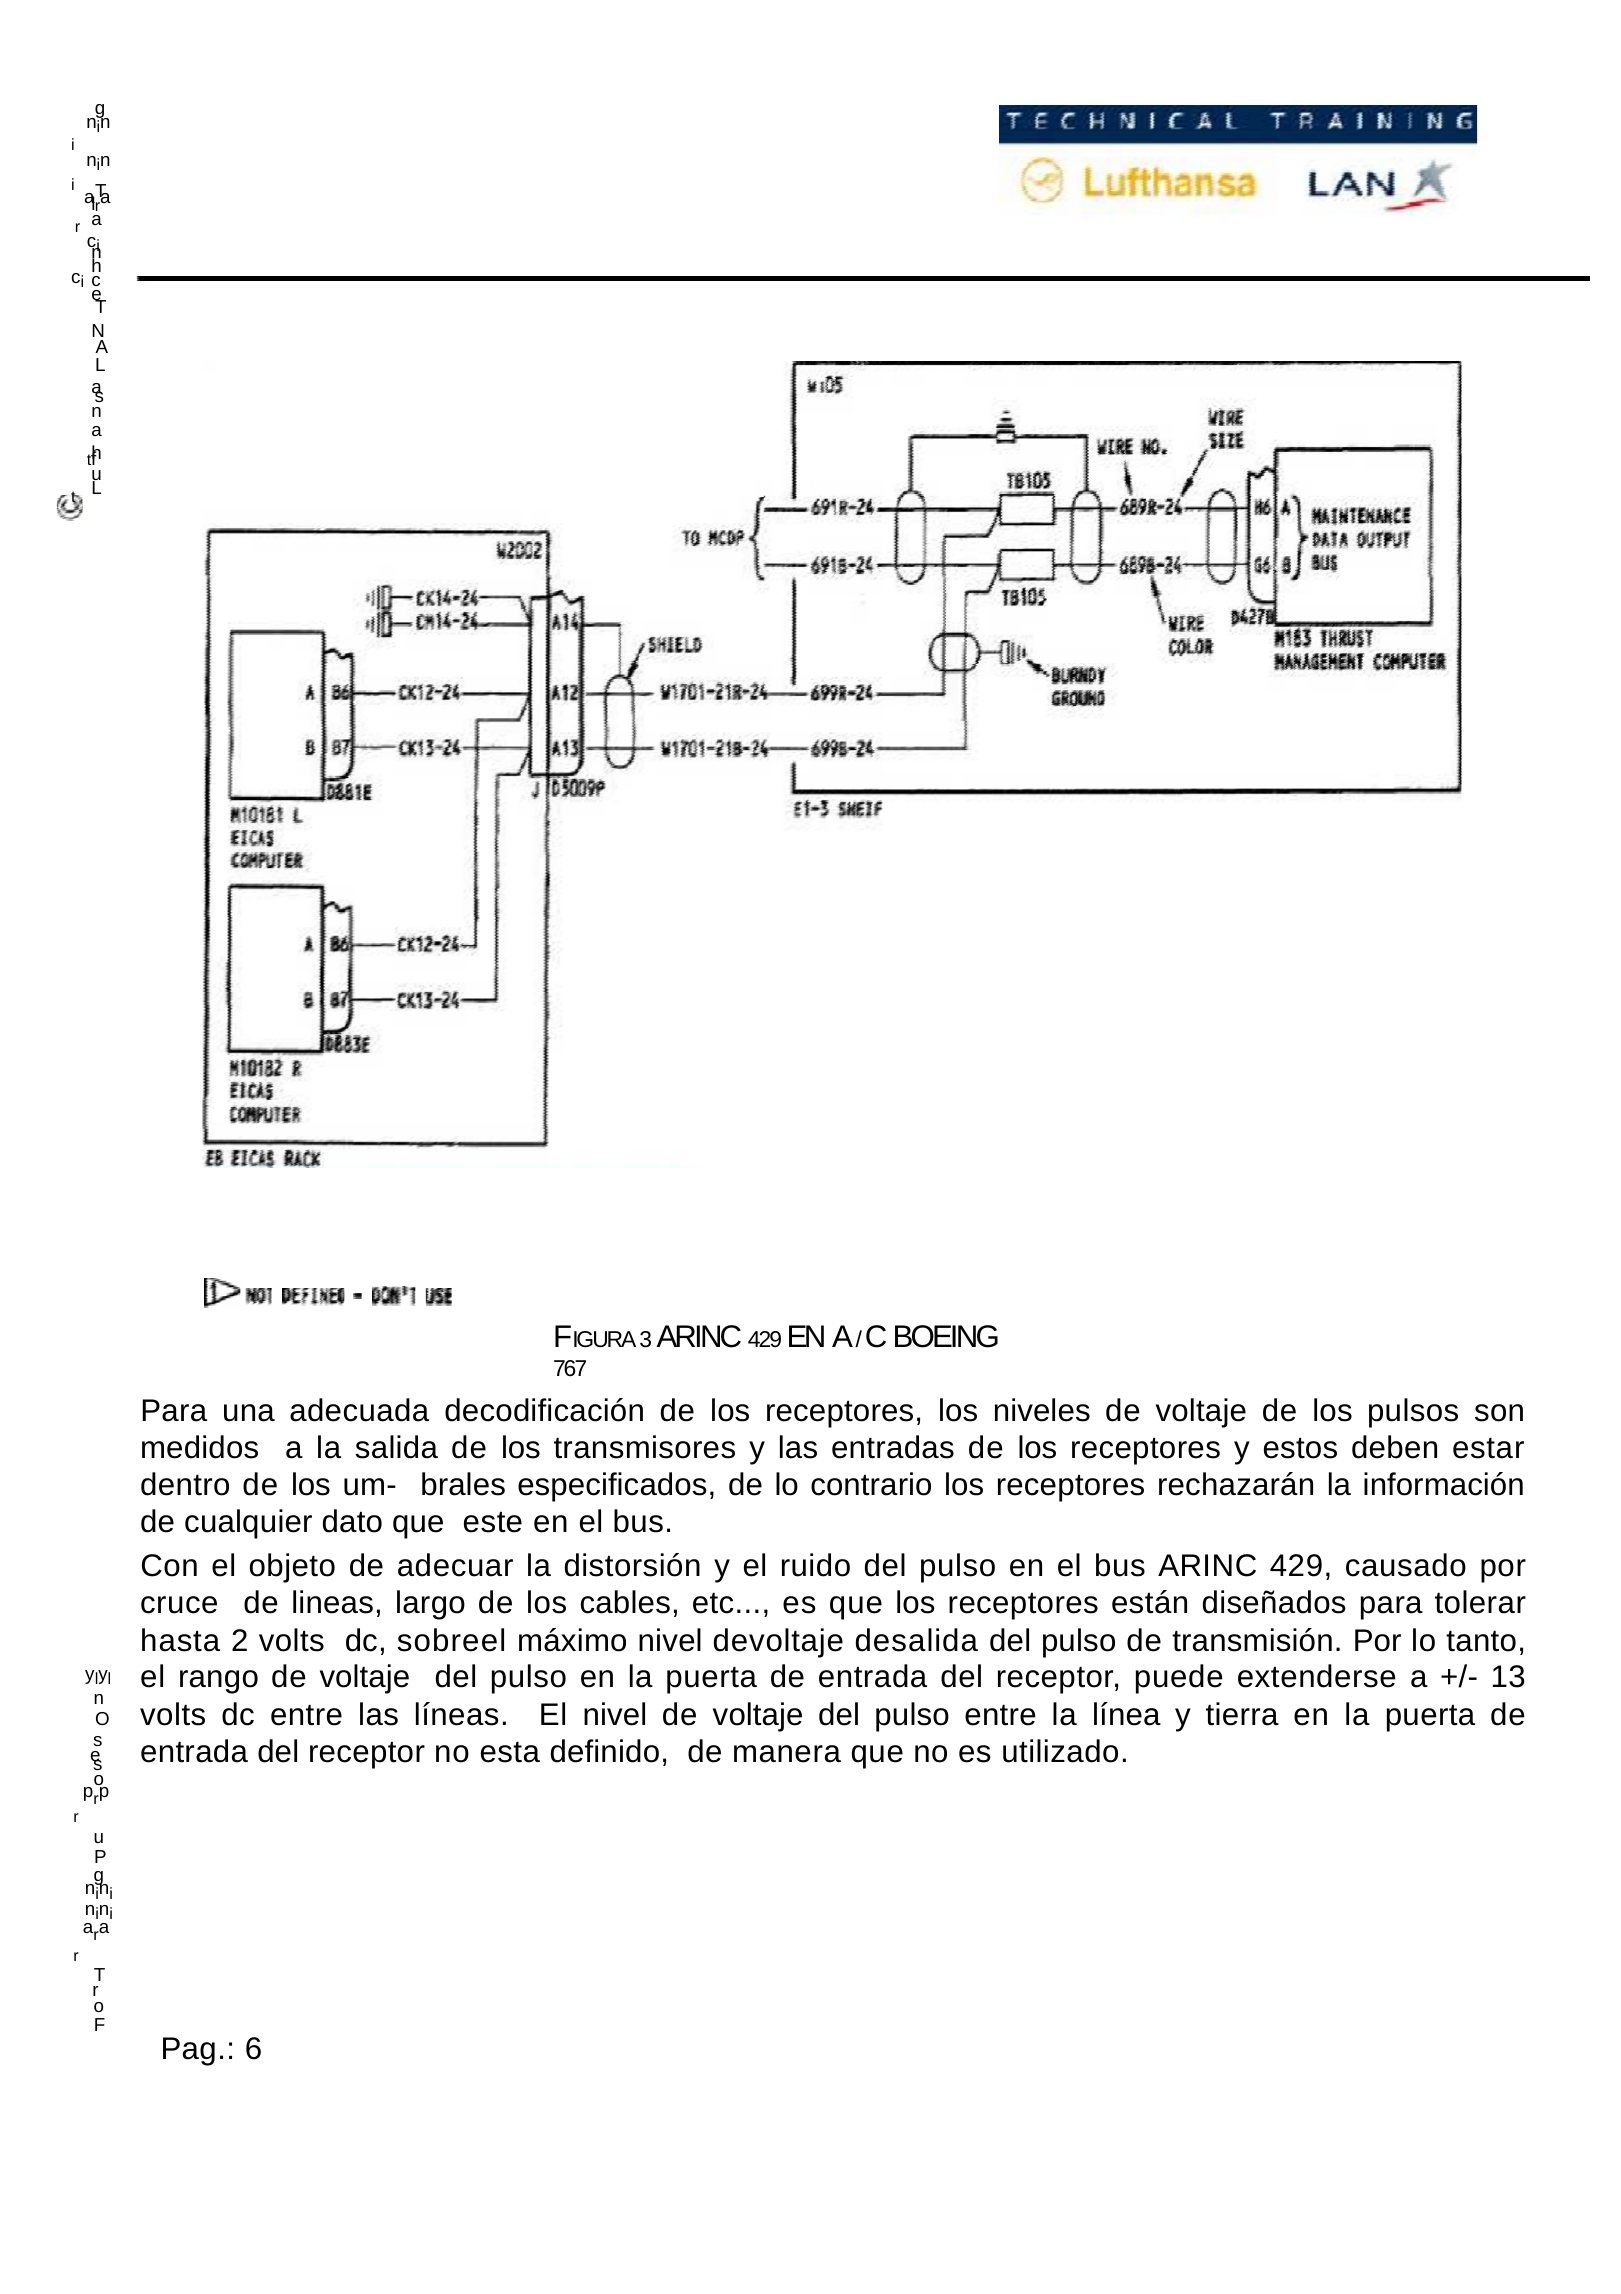

g
     nini
     nini
    arar

     T
     l
    a
     cici
    n
     h
    c

    e
     T
     N
     A
     L

    a
    s
    n
    a
     tht
      f
    u
     L

FIGURA 3 ARINC 429 EN A / C BOEING 767
Para una adecuada decodificación de los receptores, los niveles de voltaje de los pulsos son medidos  a la salida de los transmisores y las entradas de los receptores y estos deben estar dentro de los um-  brales especificados, de lo contrario los receptores rechazarán la información de cualquier dato que  este en el bus.
Con el objeto de adecuar la distorsión y el ruido del pulso en el bus ARINC 429, causado por cruce  de lineas, largo de los cables, etc..., es que los receptores están diseñados para tolerar hasta 2 volts  dc, sobreel máximo nivel devoltaje desalida del pulso de transmisión. Por lo tanto, el rango de voltaje  del pulso en la puerta de entrada del receptor, puede extenderse a +/- 13 volts dc entre las líneas.  El nivel de voltaje del pulso entre la línea y tierra en la puerta de entrada del receptor no esta definido,  de manera que no es utilizado.
     ylyl
    n
      O
    s
    e
    s
    o
    prpr
    u
     P
    g
     nini
     nini
    arar
     T
    r
    o
     F
Pag.: 6